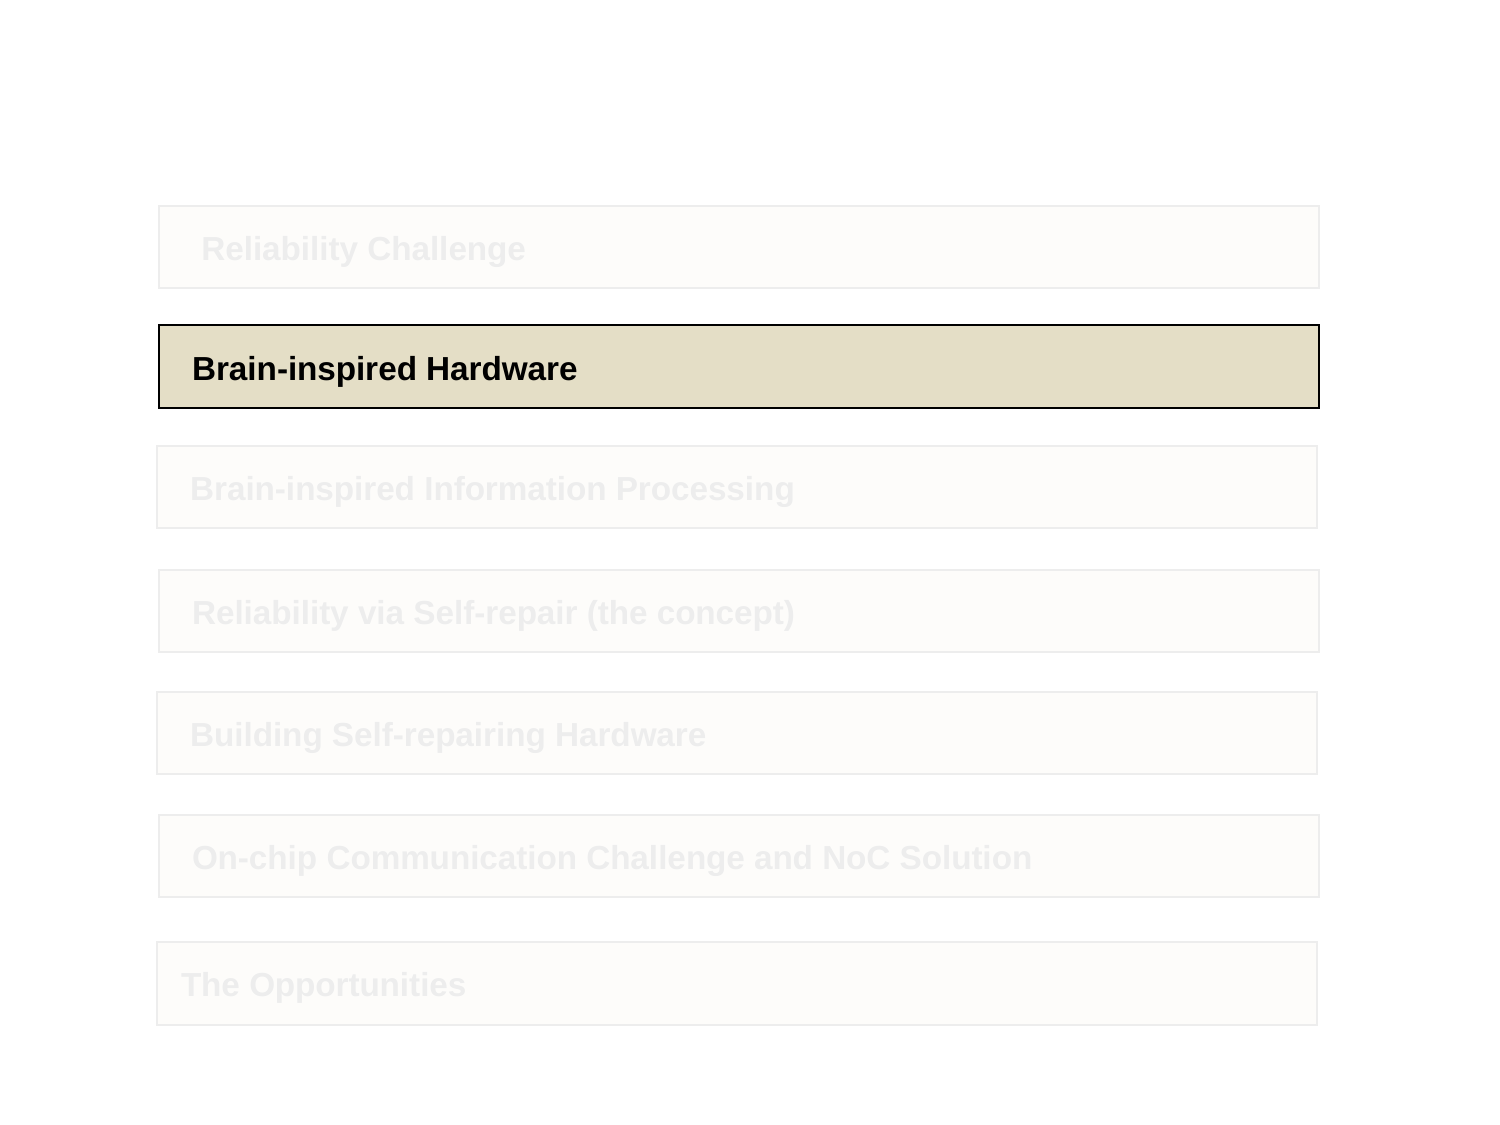

Reliability Challenge
  Brain-inspired Hardware

  Brain-inspired Information Processing
  Reliability via Self-repair (the concept)
  Building Self-repairing Hardware

  On-chip Communication Challenge and NoC Solution

 The Opportunities